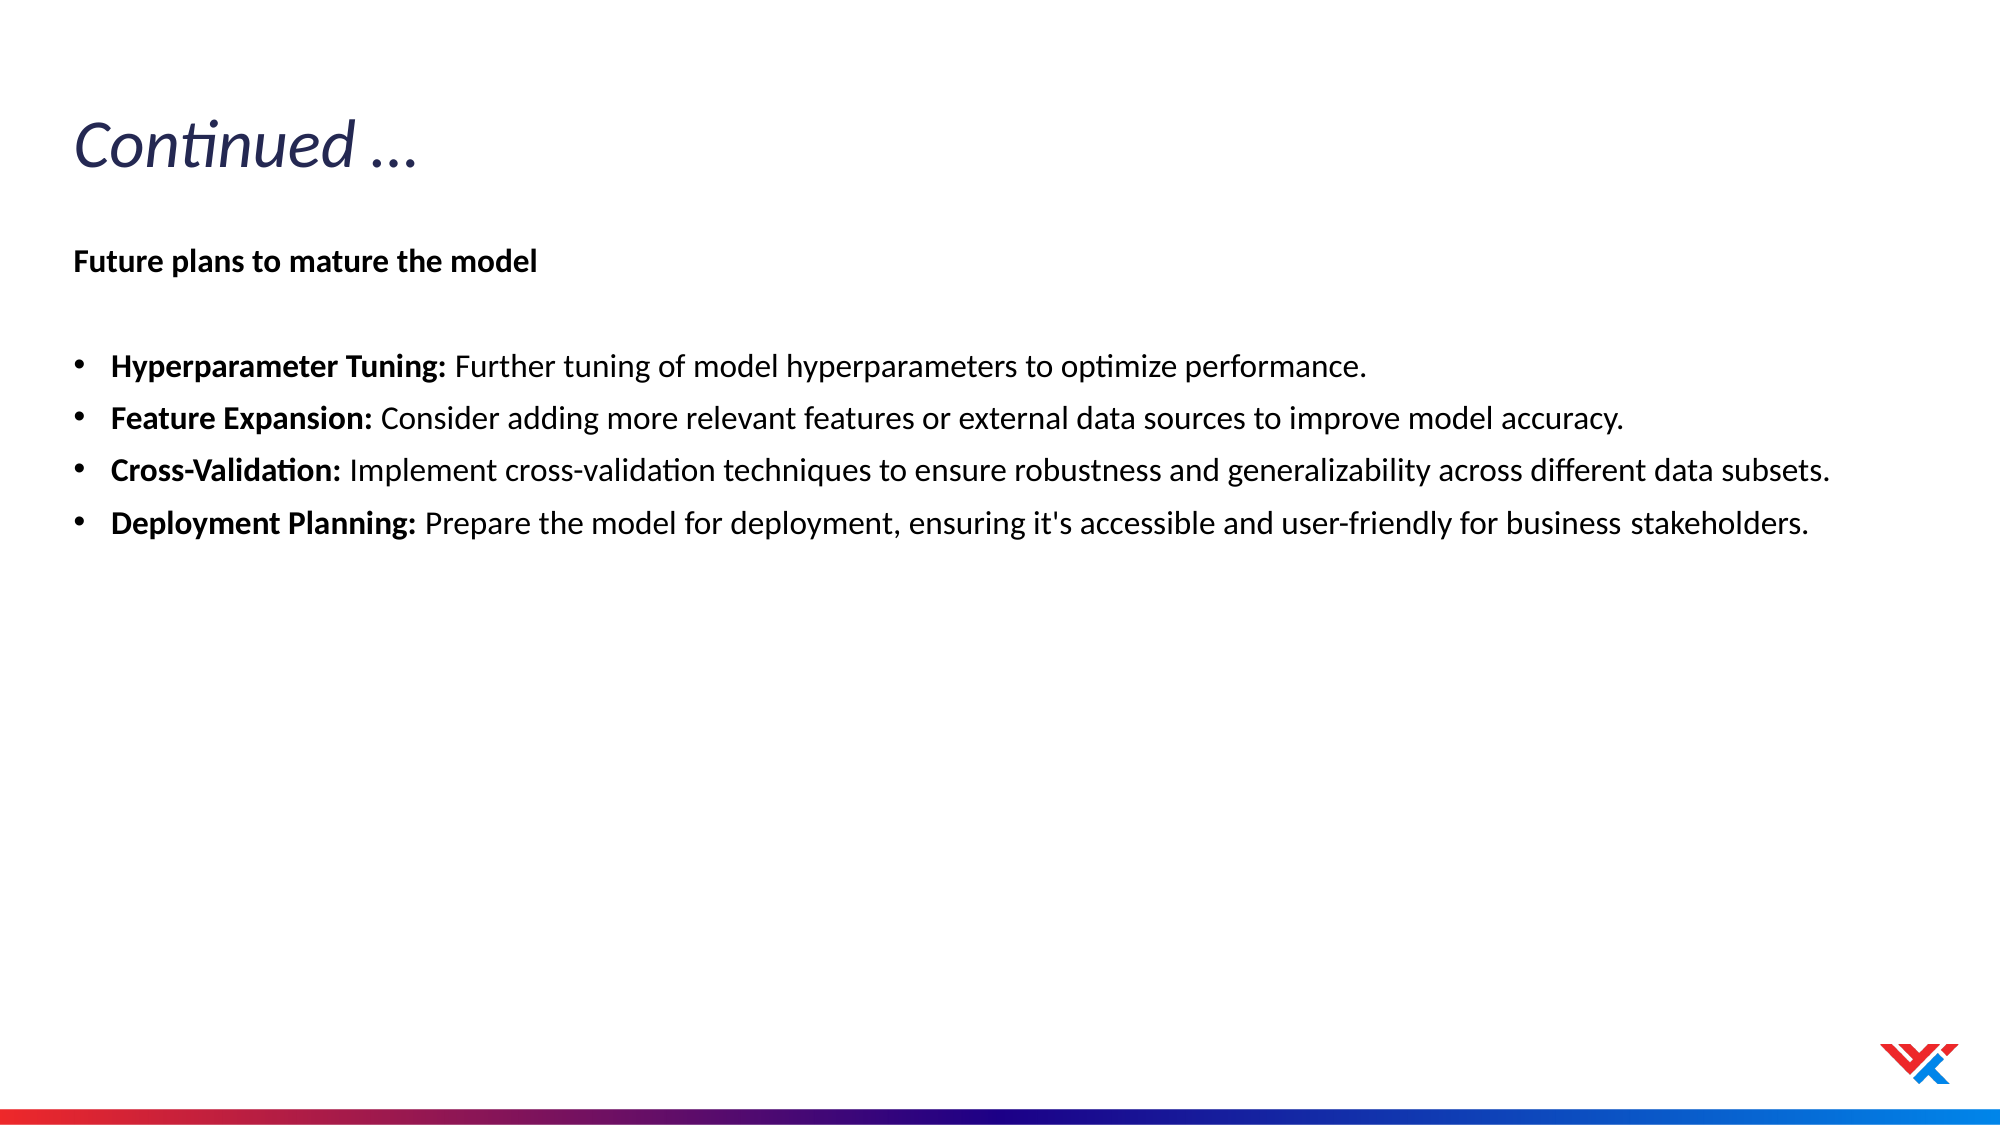

# Continued …
Future plans to mature the model

Hyperparameter Tuning: Further tuning of model hyperparameters to optimize performance.
Feature Expansion: Consider adding more relevant features or external data sources to improve model accuracy.
Cross-Validation: Implement cross-validation techniques to ensure robustness and generalizability across different data subsets.
Deployment Planning: Prepare the model for deployment, ensuring it's accessible and user-friendly for business stakeholders.